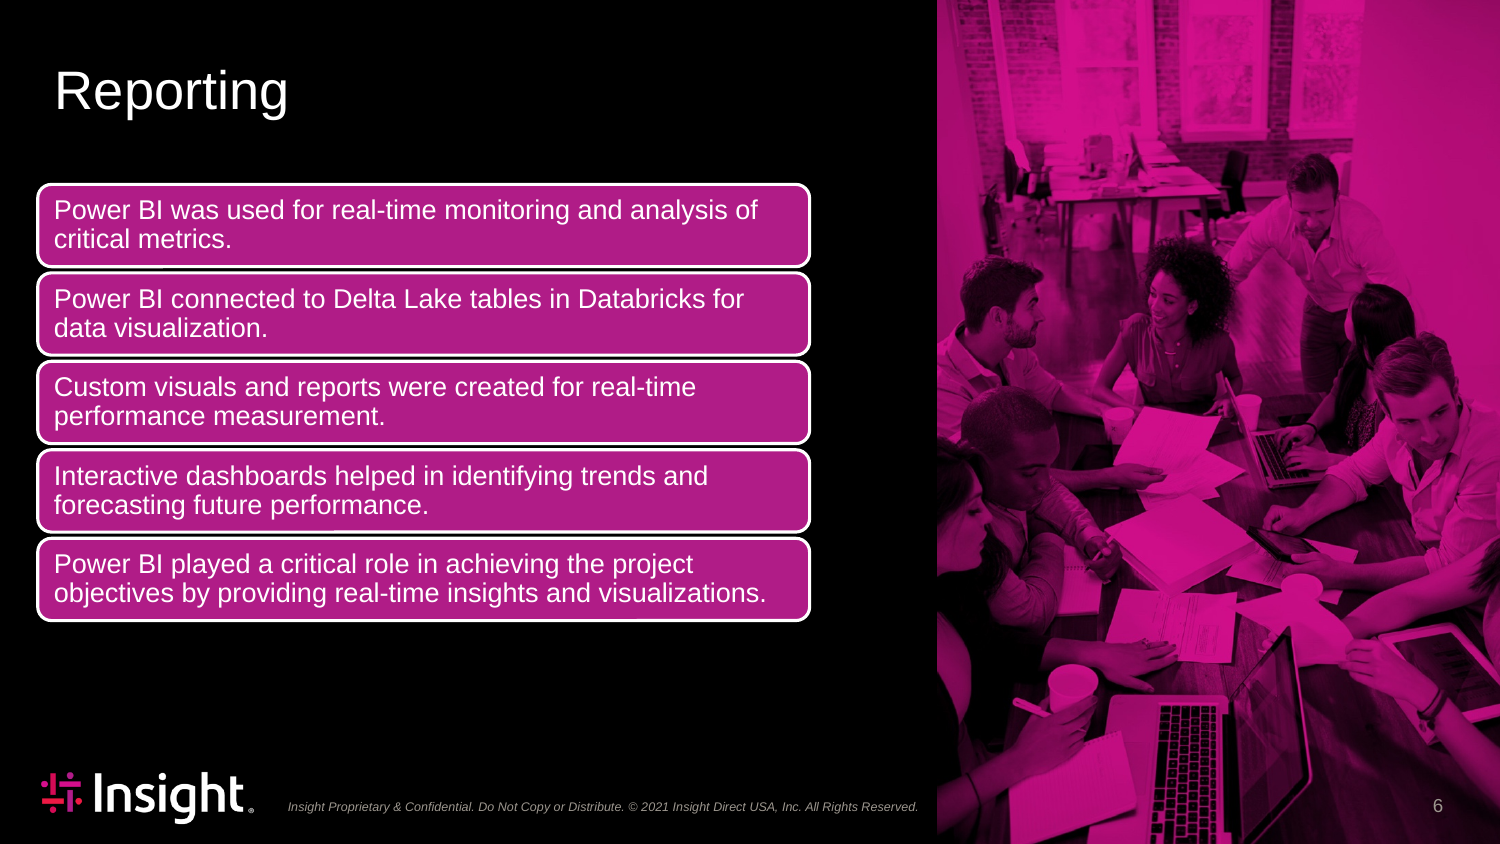

# Reporting
Power BI was used for real-time monitoring and analysis of critical metrics.
Power BI connected to Delta Lake tables in Databricks for data visualization.
Custom visuals and reports were created for real-time performance measurement.
Interactive dashboards helped in identifying trends and forecasting future performance.
Power BI played a critical role in achieving the project objectives by providing real-time insights and visualizations.